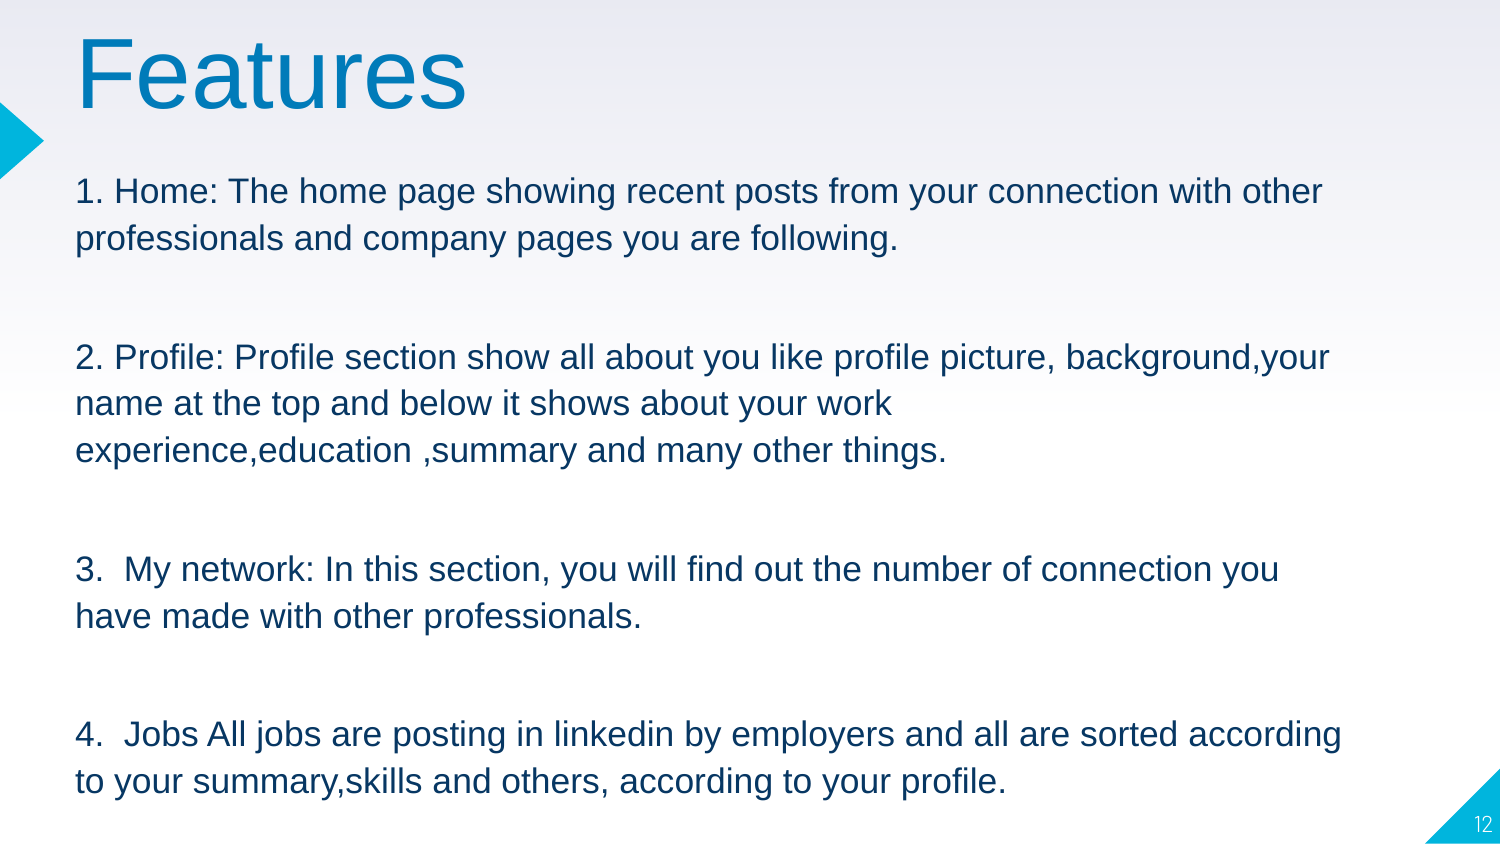

# Features
1. Home: The home page showing recent posts from your connection with other professionals and company pages you are following.

2. Profile: Profile section show all about you like profile picture, background,your name at the top and below it shows about your work experience,education ,summary and many other things.

3.  My network: In this section, you will find out the number of connection you have made with other professionals.

4.  Jobs All jobs are posting in linkedin by employers and all are sorted according to your summary,skills and others, according to your profile.
12